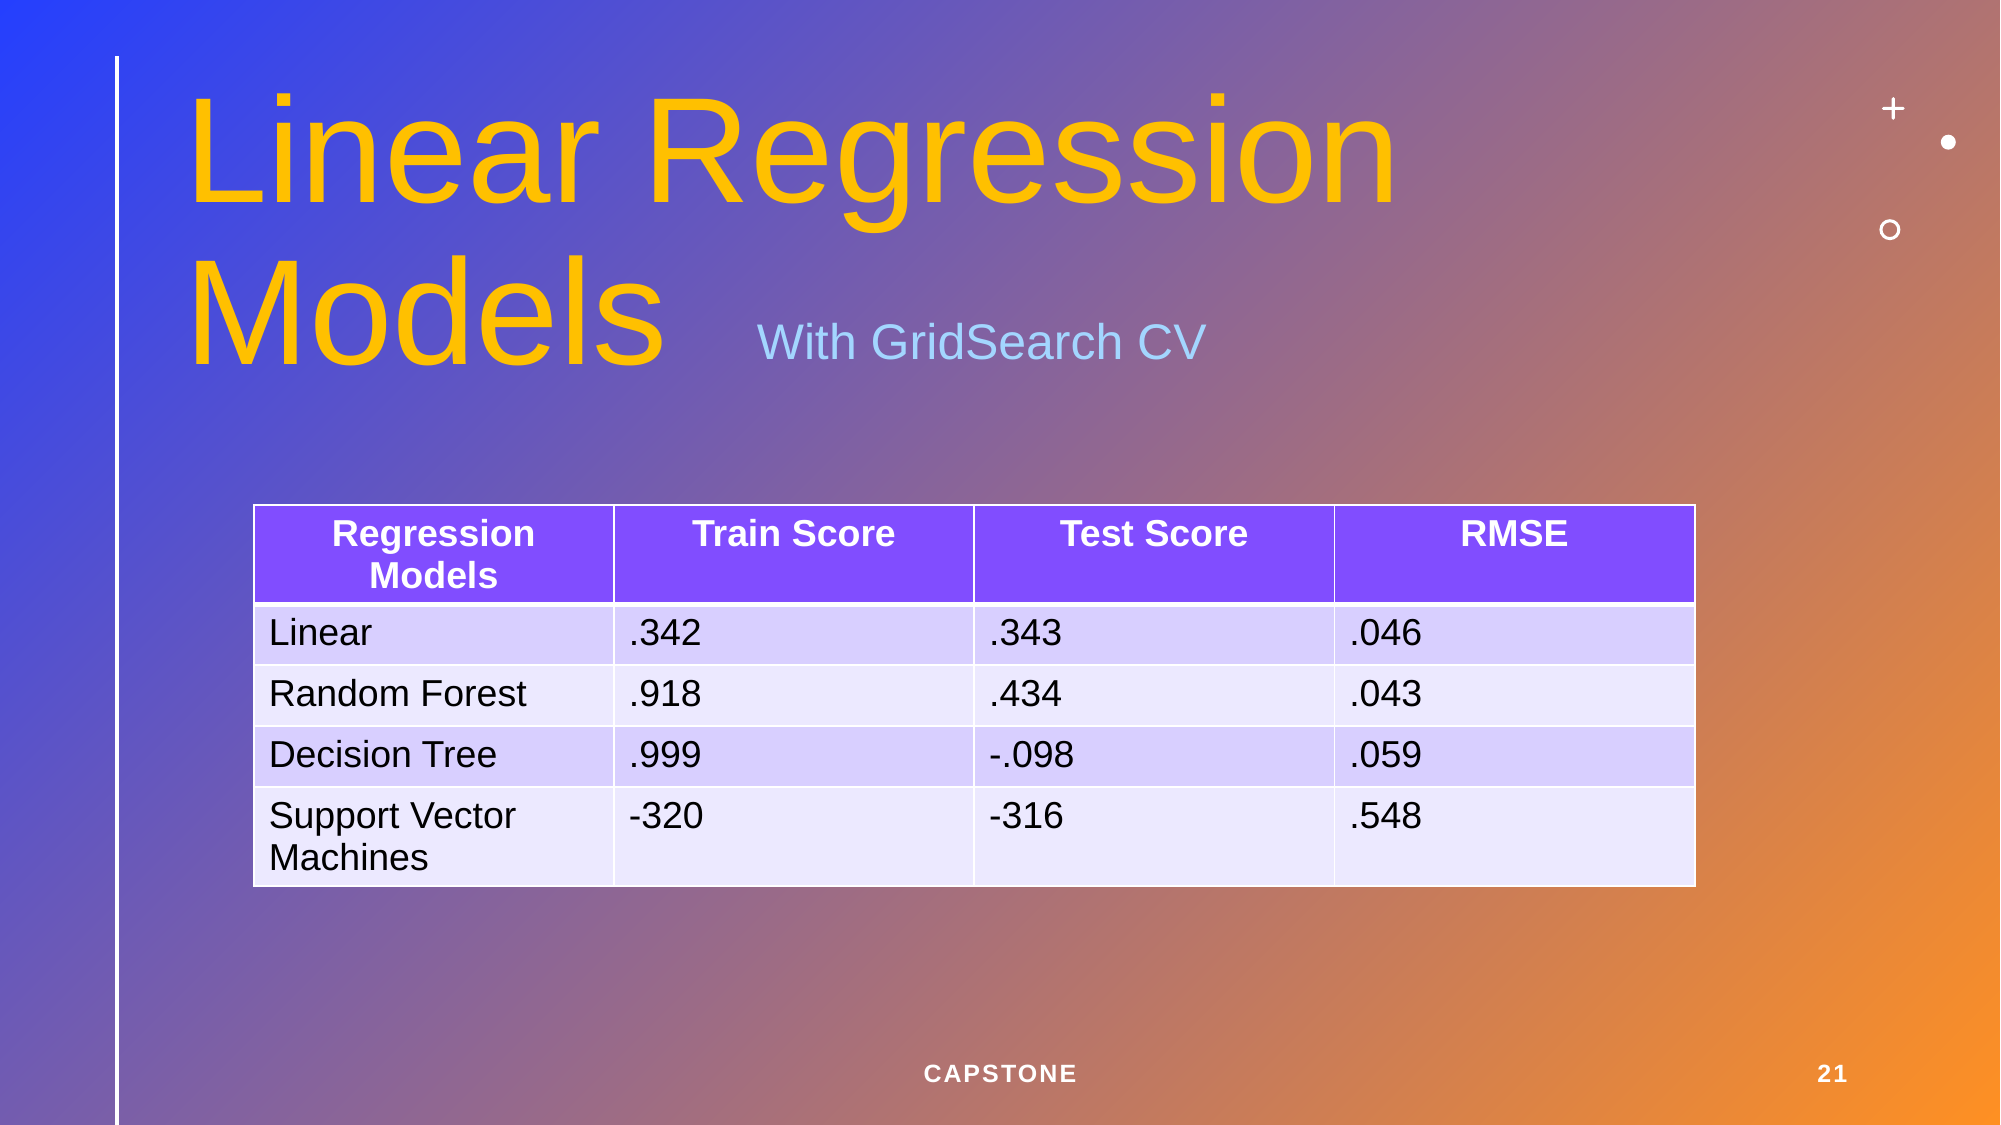

# Linear Regression Models

With GridSearch CV
| Regression Models | Train Score | Test Score | RMSE |
| --- | --- | --- | --- |
| Linear | .342 | .343 | .046 |
| Random Forest | .918 | .434 | .043 |
| Decision Tree | .999 | -.098 | .059 |
| Support Vector Machines | -320 | -316 | .548 |
Capstone
21